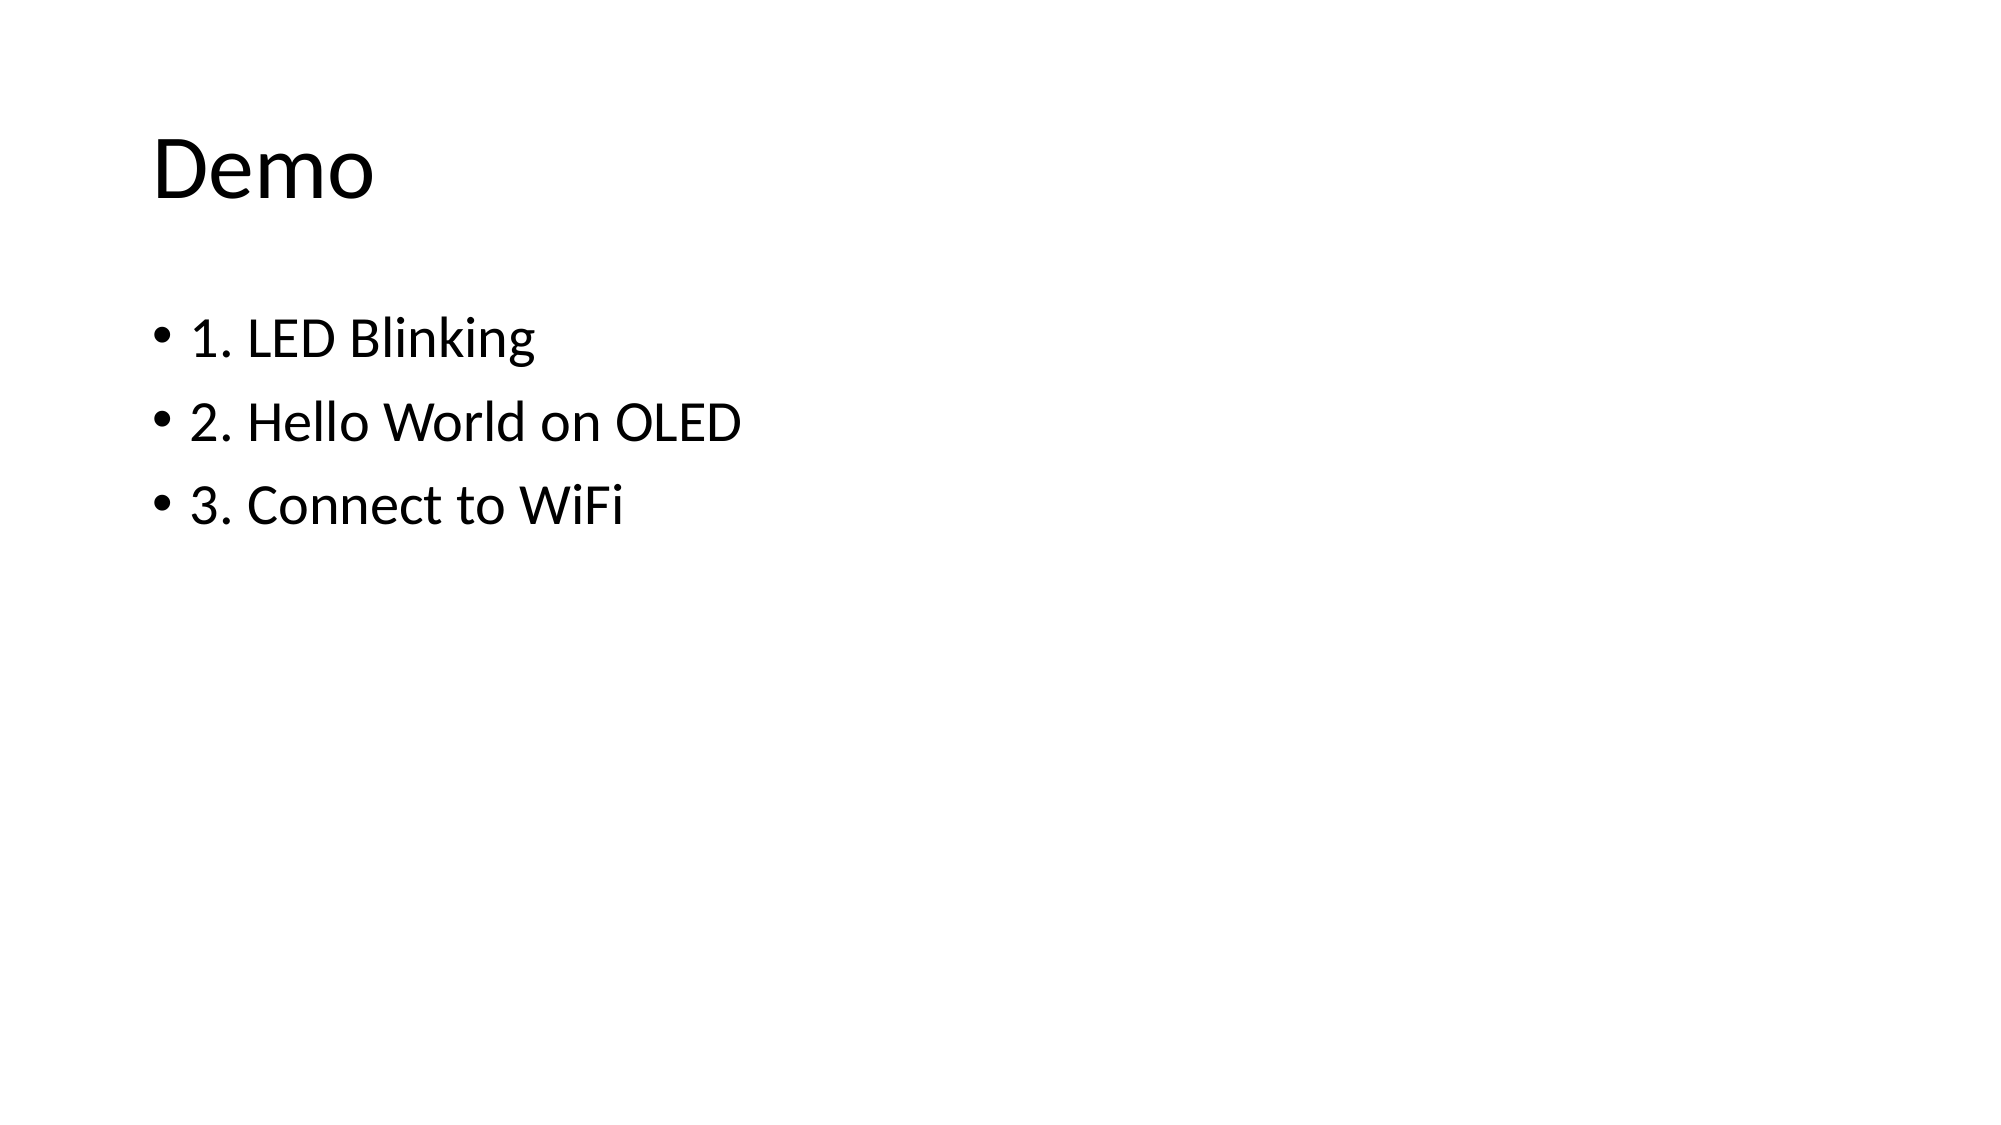

# Demo
1. LED Blinking
2. Hello World on OLED
3. Connect to WiFi